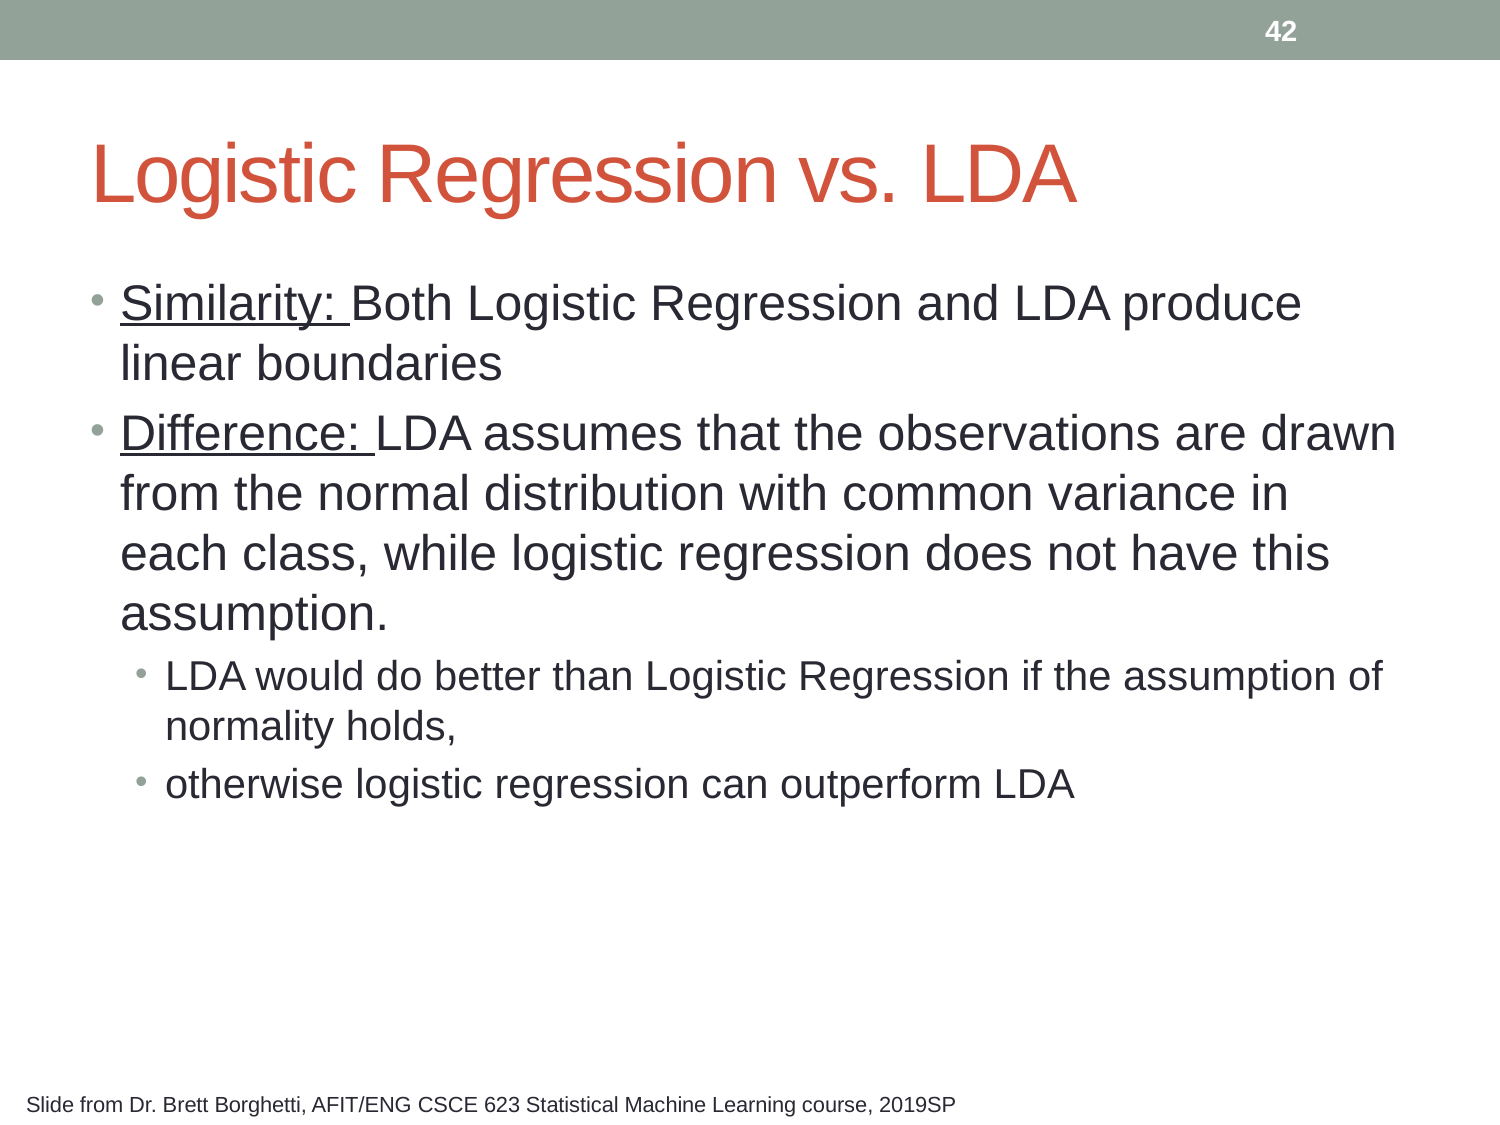

42
# Logistic Regression vs. LDA
Similarity: Both Logistic Regression and LDA produce linear boundaries
Difference: LDA assumes that the observations are drawn from the normal distribution with common variance in each class, while logistic regression does not have this assumption.
LDA would do better than Logistic Regression if the assumption of normality holds,
otherwise logistic regression can outperform LDA

Slide from Dr. Brett Borghetti, AFIT/ENG CSCE 623 Statistical Machine Learning course, 2019SP